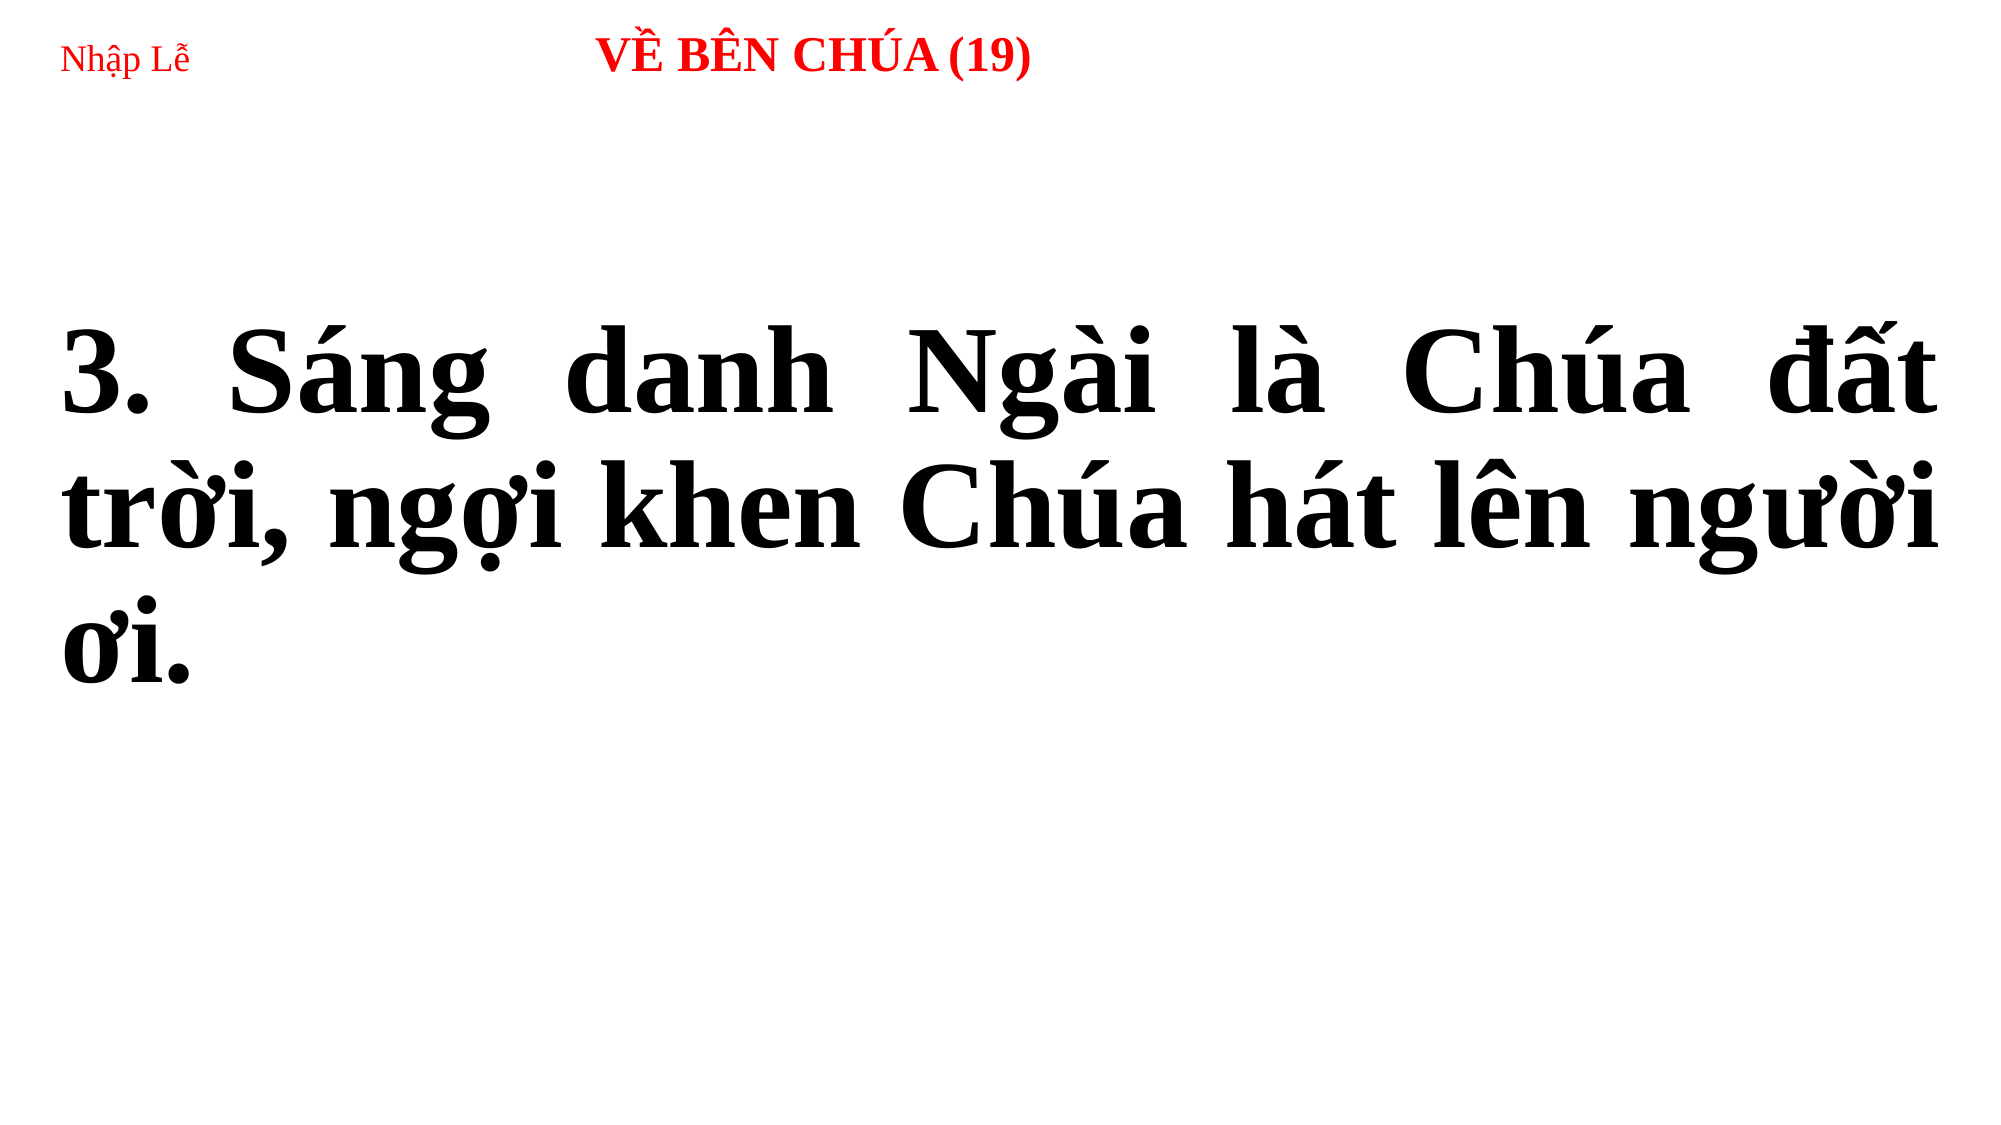

# Nhập Lễ                          	         VỀ BÊN CHÚA (19)
3. Sáng danh Ngài là Chúa đất trời, ngợi khen Chúa hát lên người ơi.